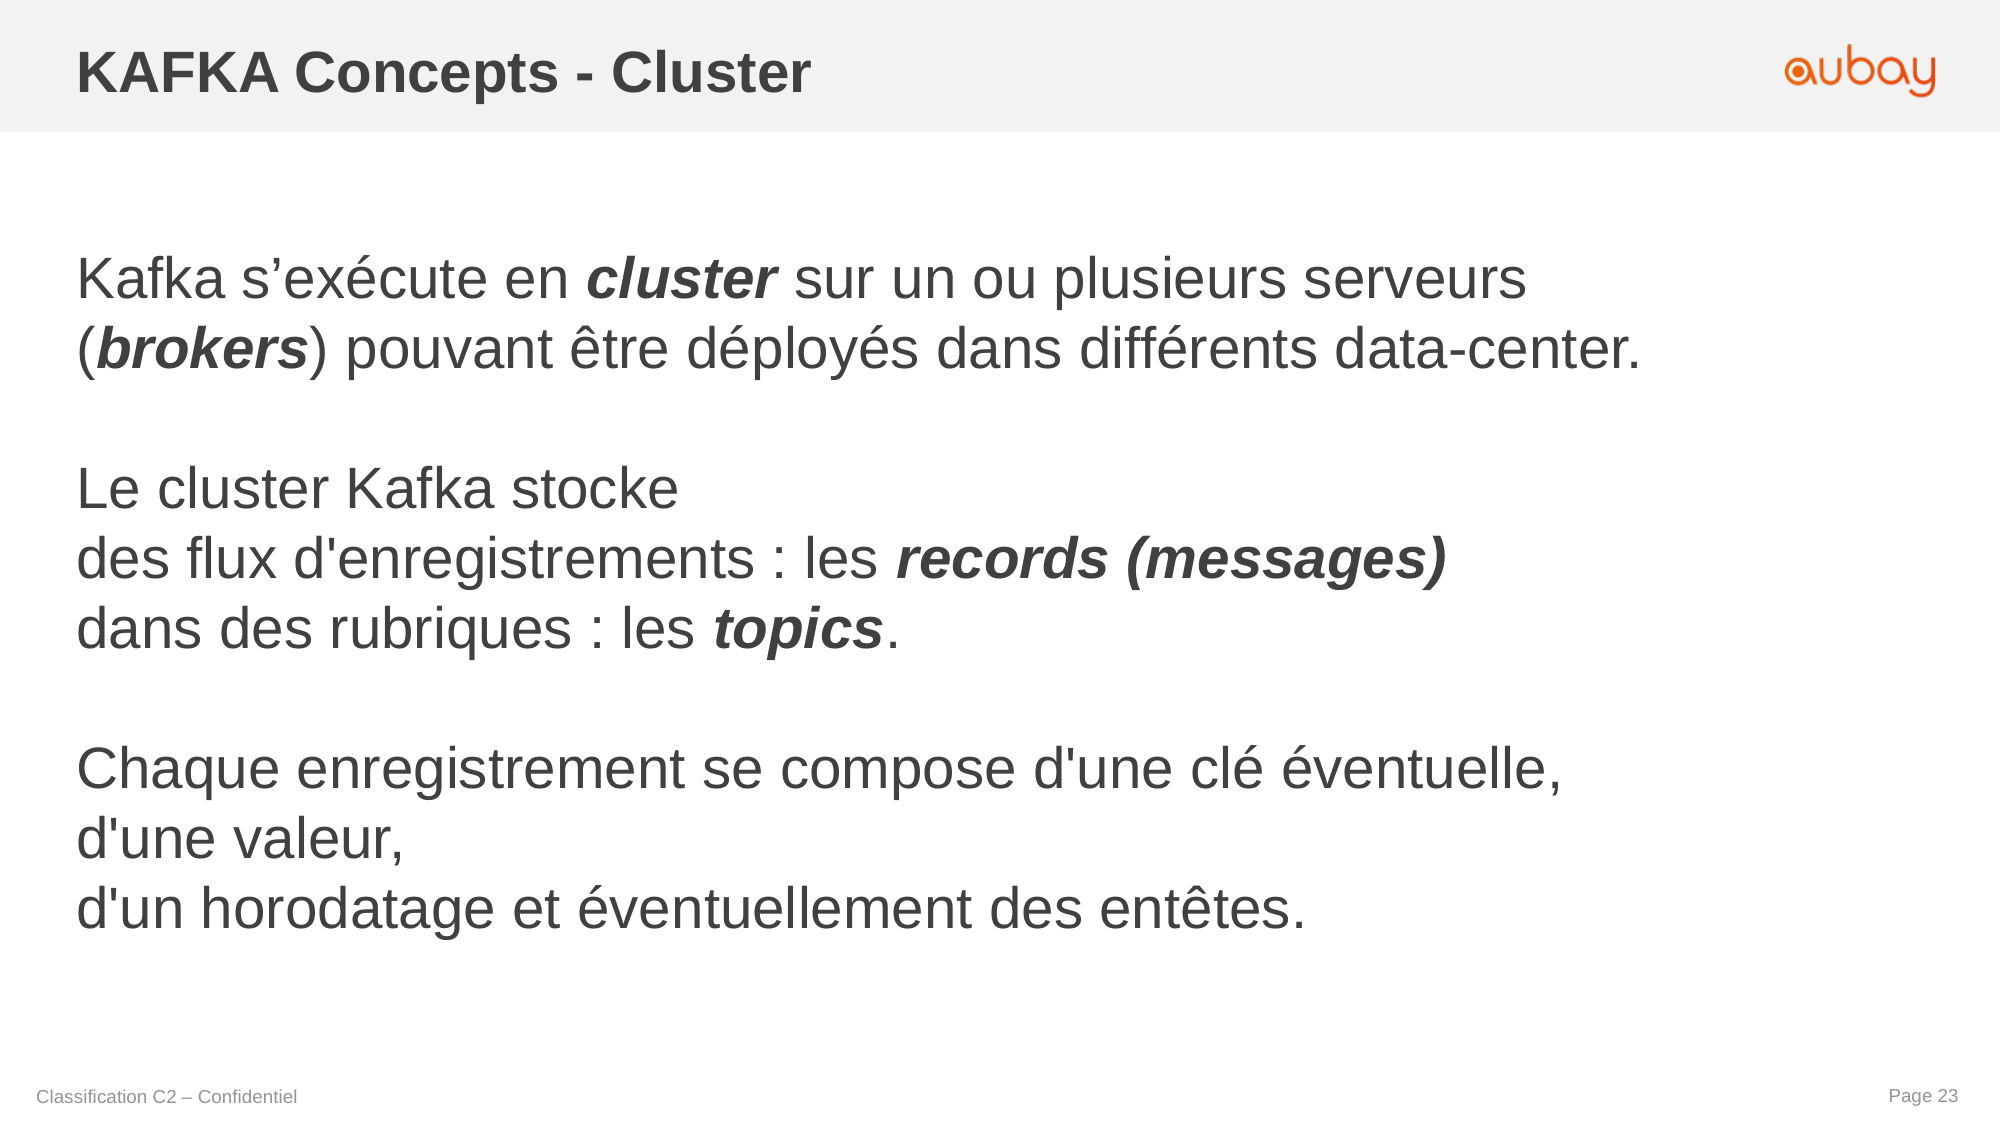

KAFKA Concepts - Cluster

Kafka s’exécute en cluster sur un ou plusieurs serveurs (brokers) pouvant être déployés dans différents data-center.

Le cluster Kafka stocke
des flux d'enregistrements : les records (messages)
dans des rubriques : les topics.

Chaque enregistrement se compose d'une clé éventuelle, d'une valeur,
d'un horodatage et éventuellement des entêtes.